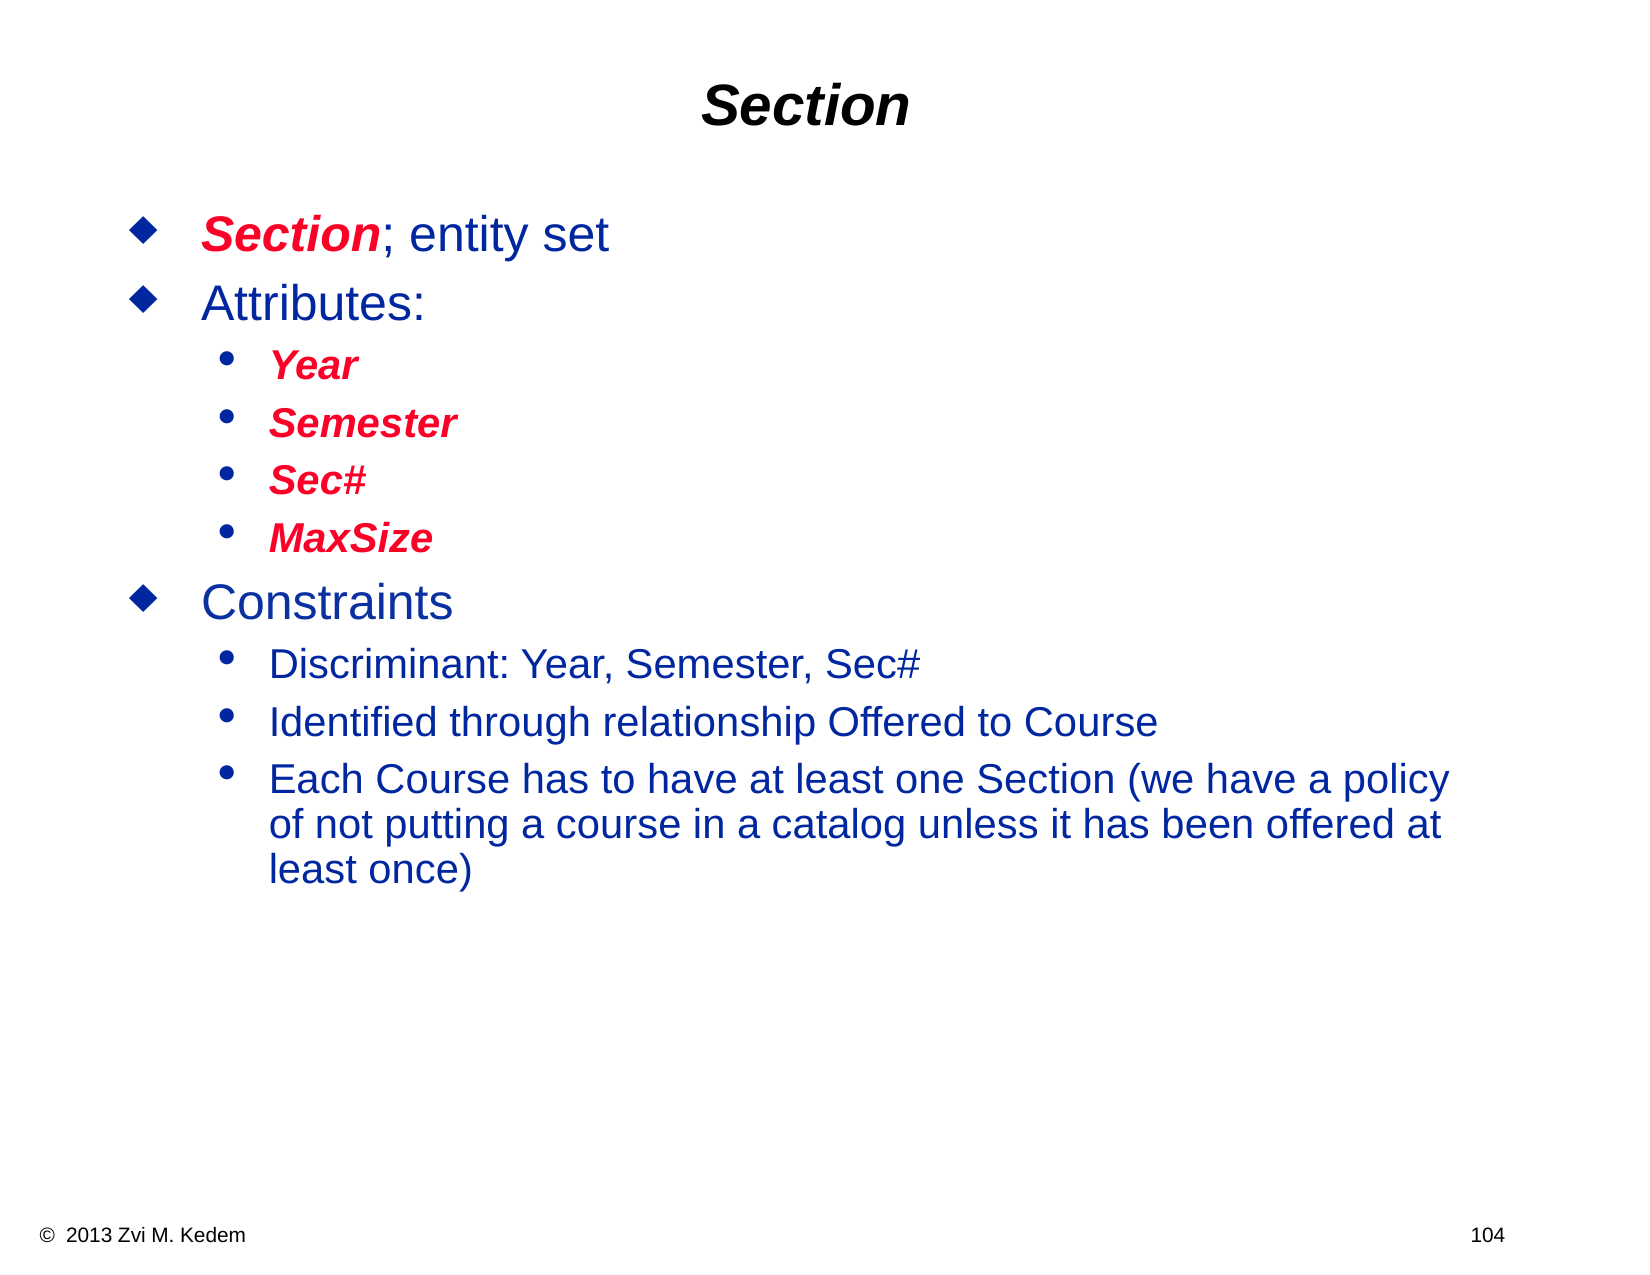

# Section
Section; entity set
Attributes:
Year
Semester
Sec#
MaxSize
Constraints
Discriminant: Year, Semester, Sec#
Identified through relationship Offered to Course
Each Course has to have at least one Section (we have a policy of not putting a course in a catalog unless it has been offered at least once)